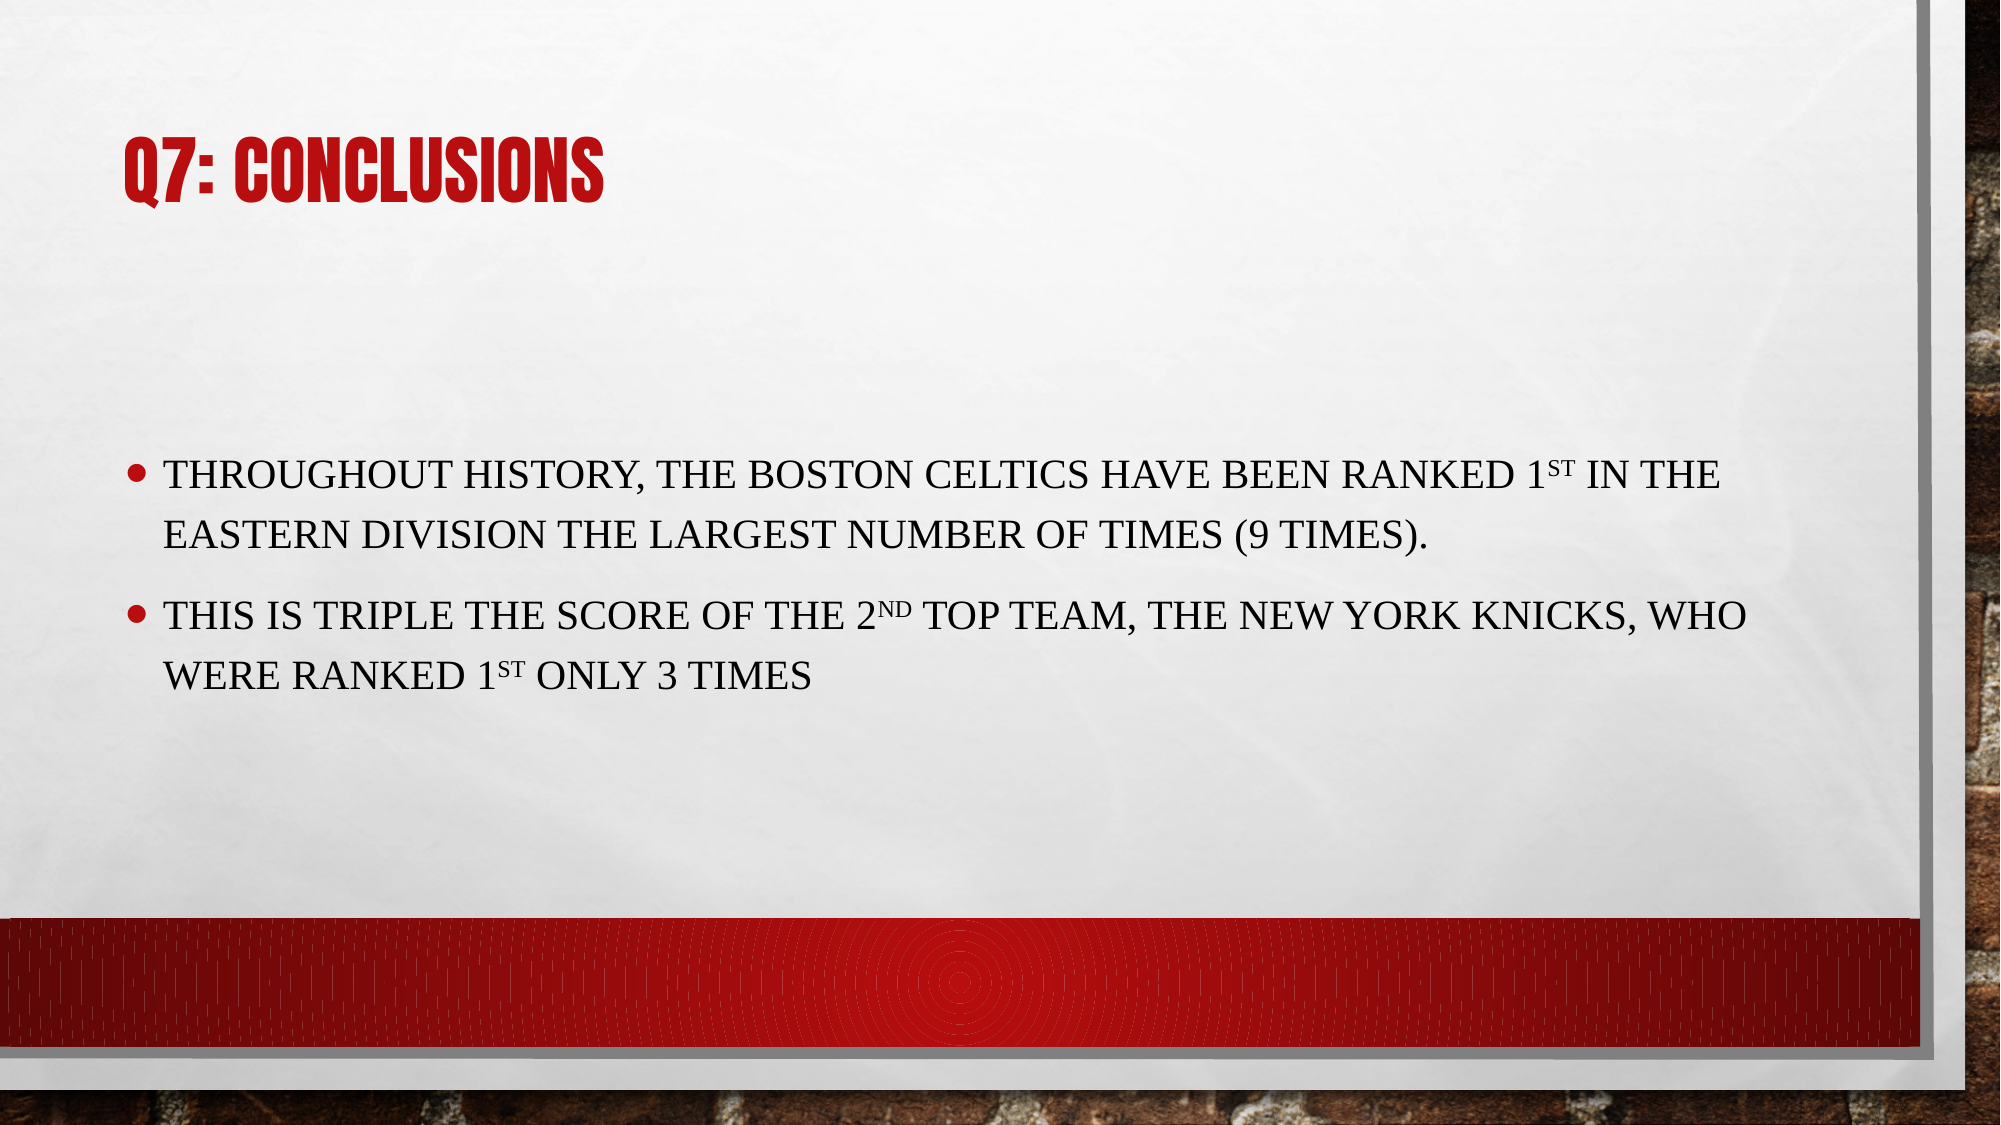

# Q7: conclusions
Throughout history, The Boston Celtics have been ranked 1st in the Eastern Division the largest number of times (9 times).
This is triple the score of the 2nd top team, the New York Knicks, who were ranked 1st only 3 times